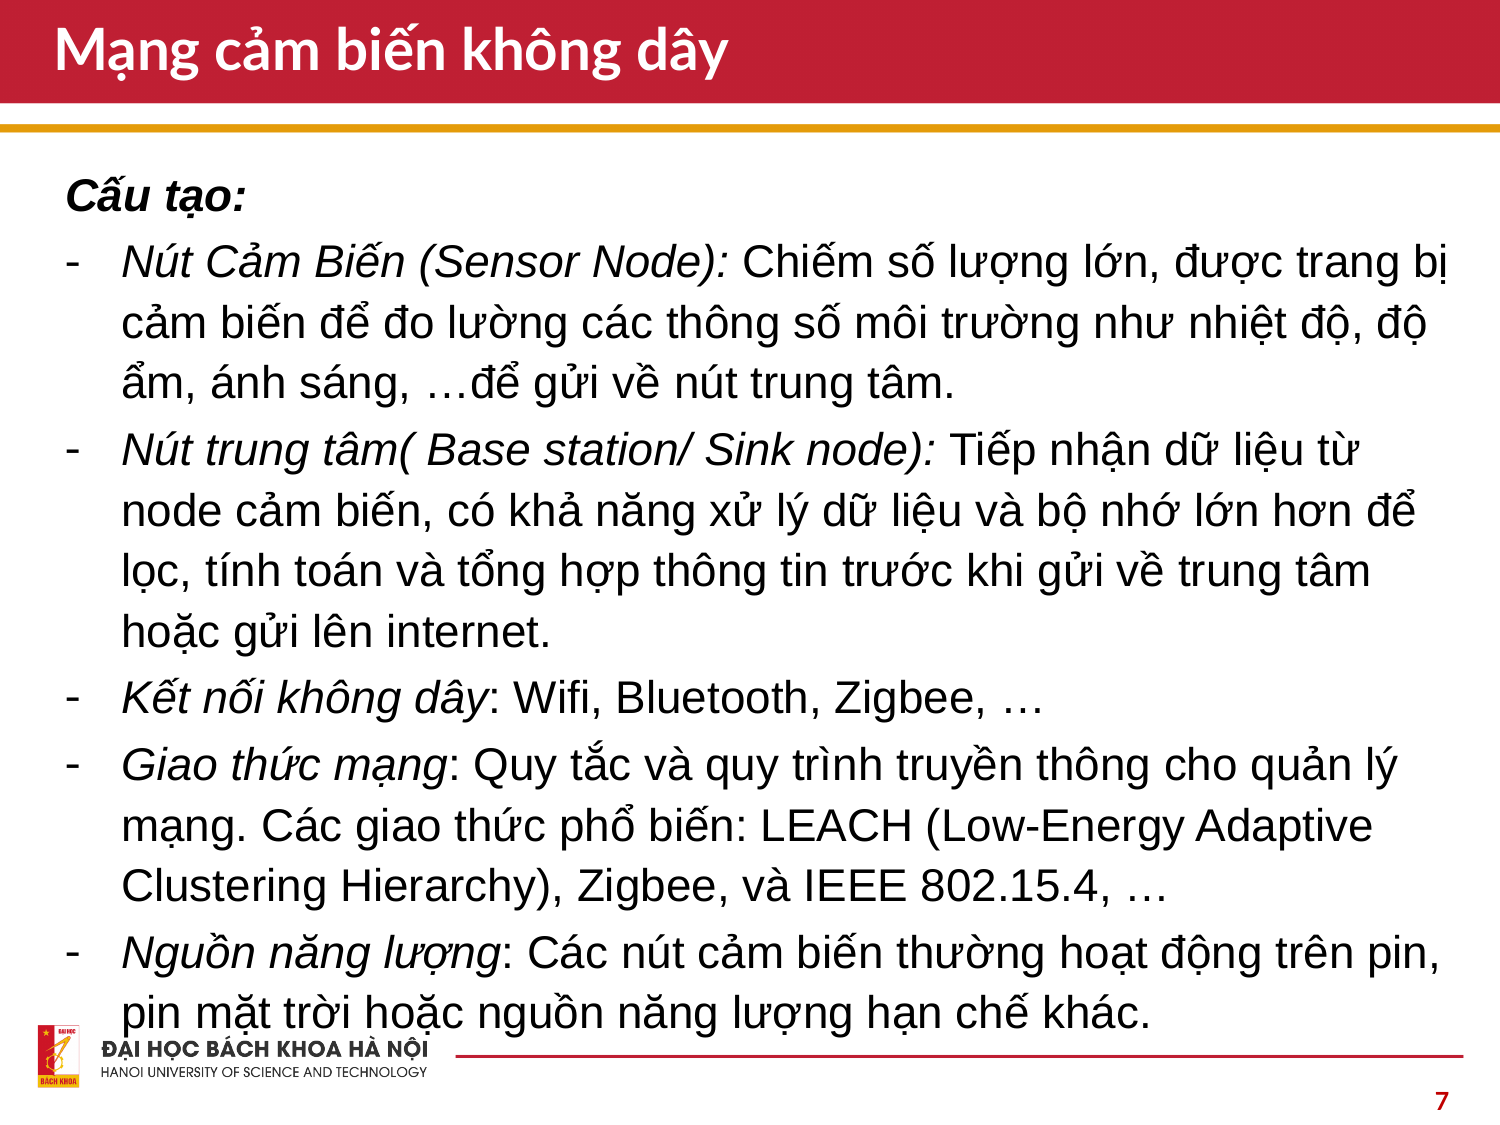

# Mạng cảm biến không dây
Cấu tạo:
Nút Cảm Biến (Sensor Node): Chiếm số lượng lớn, được trang bị cảm biến để đo lường các thông số môi trường như nhiệt độ, độ ẩm, ánh sáng, …để gửi về nút trung tâm.
Nút trung tâm( Base station/ Sink node): Tiếp nhận dữ liệu từ node cảm biến, có khả năng xử lý dữ liệu và bộ nhớ lớn hơn để lọc, tính toán và tổng hợp thông tin trước khi gửi về trung tâm hoặc gửi lên internet.
Kết nối không dây: Wifi, Bluetooth, Zigbee, …
Giao thức mạng: Quy tắc và quy trình truyền thông cho quản lý mạng. Các giao thức phổ biến: LEACH (Low-Energy Adaptive Clustering Hierarchy), Zigbee, và IEEE 802.15.4, …
Nguồn năng lượng: Các nút cảm biến thường hoạt động trên pin, pin mặt trời hoặc nguồn năng lượng hạn chế khác.
7